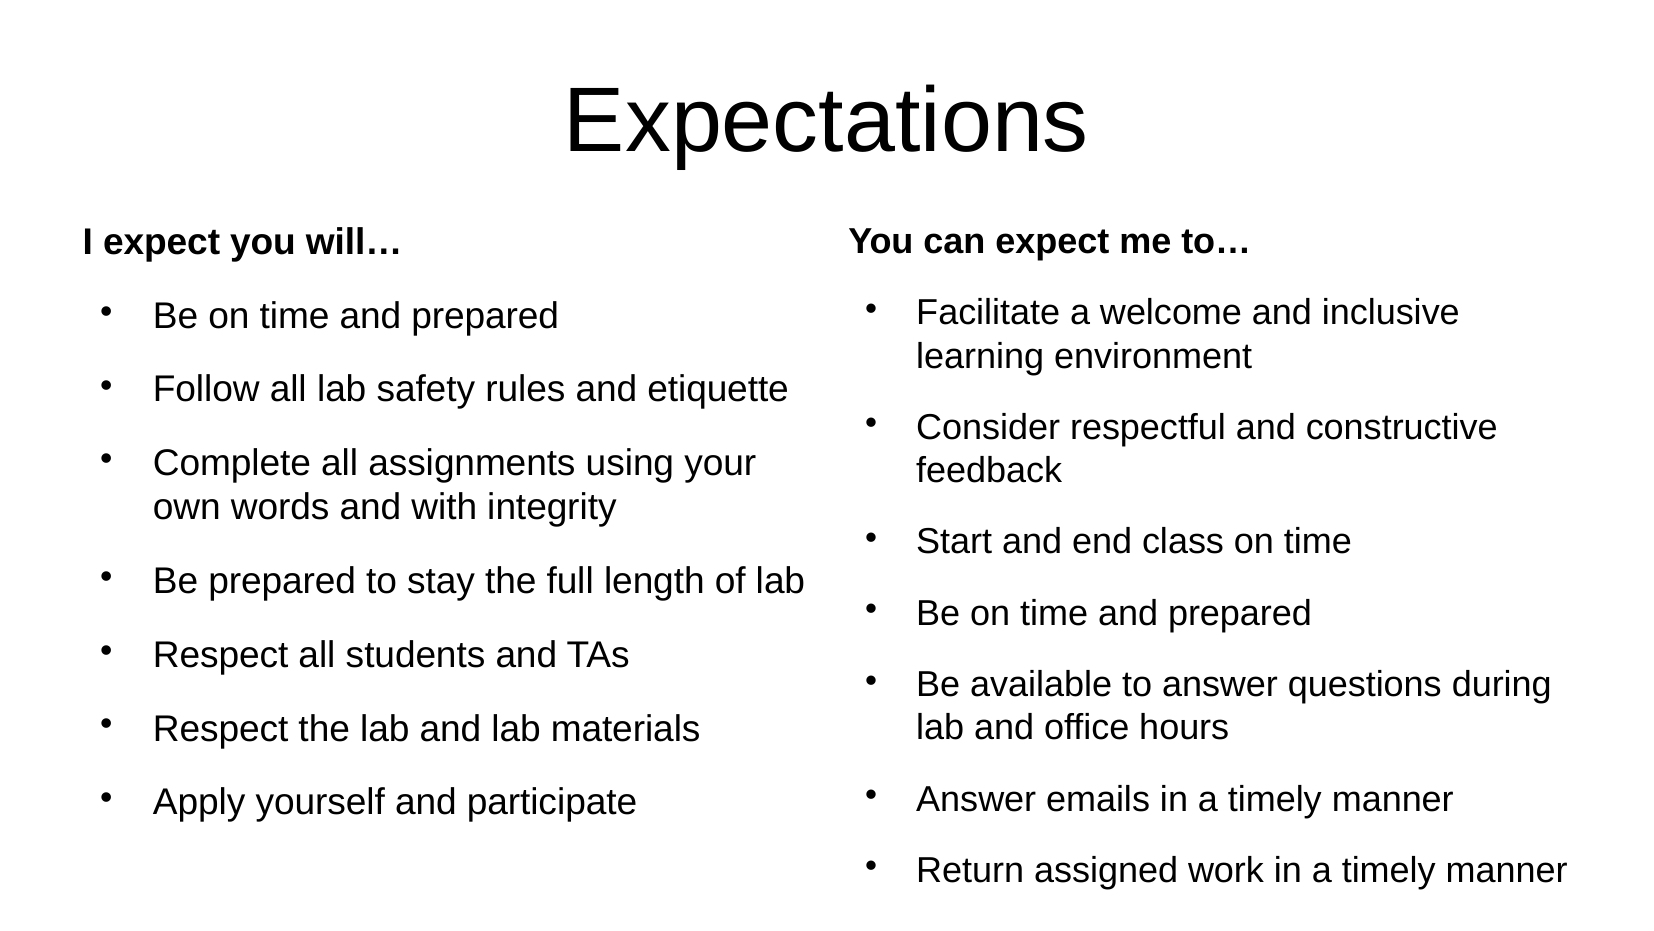

# Expectations
I expect you will…
Be on time and prepared
Follow all lab safety rules and etiquette
Complete all assignments using your own words and with integrity
Be prepared to stay the full length of lab
Respect all students and TAs
Respect the lab and lab materials
Apply yourself and participate
You can expect me to…
Facilitate a welcome and inclusive learning environment
Consider respectful and constructive feedback
Start and end class on time
Be on time and prepared
Be available to answer questions during lab and office hours
Answer emails in a timely manner
Return assigned work in a timely manner